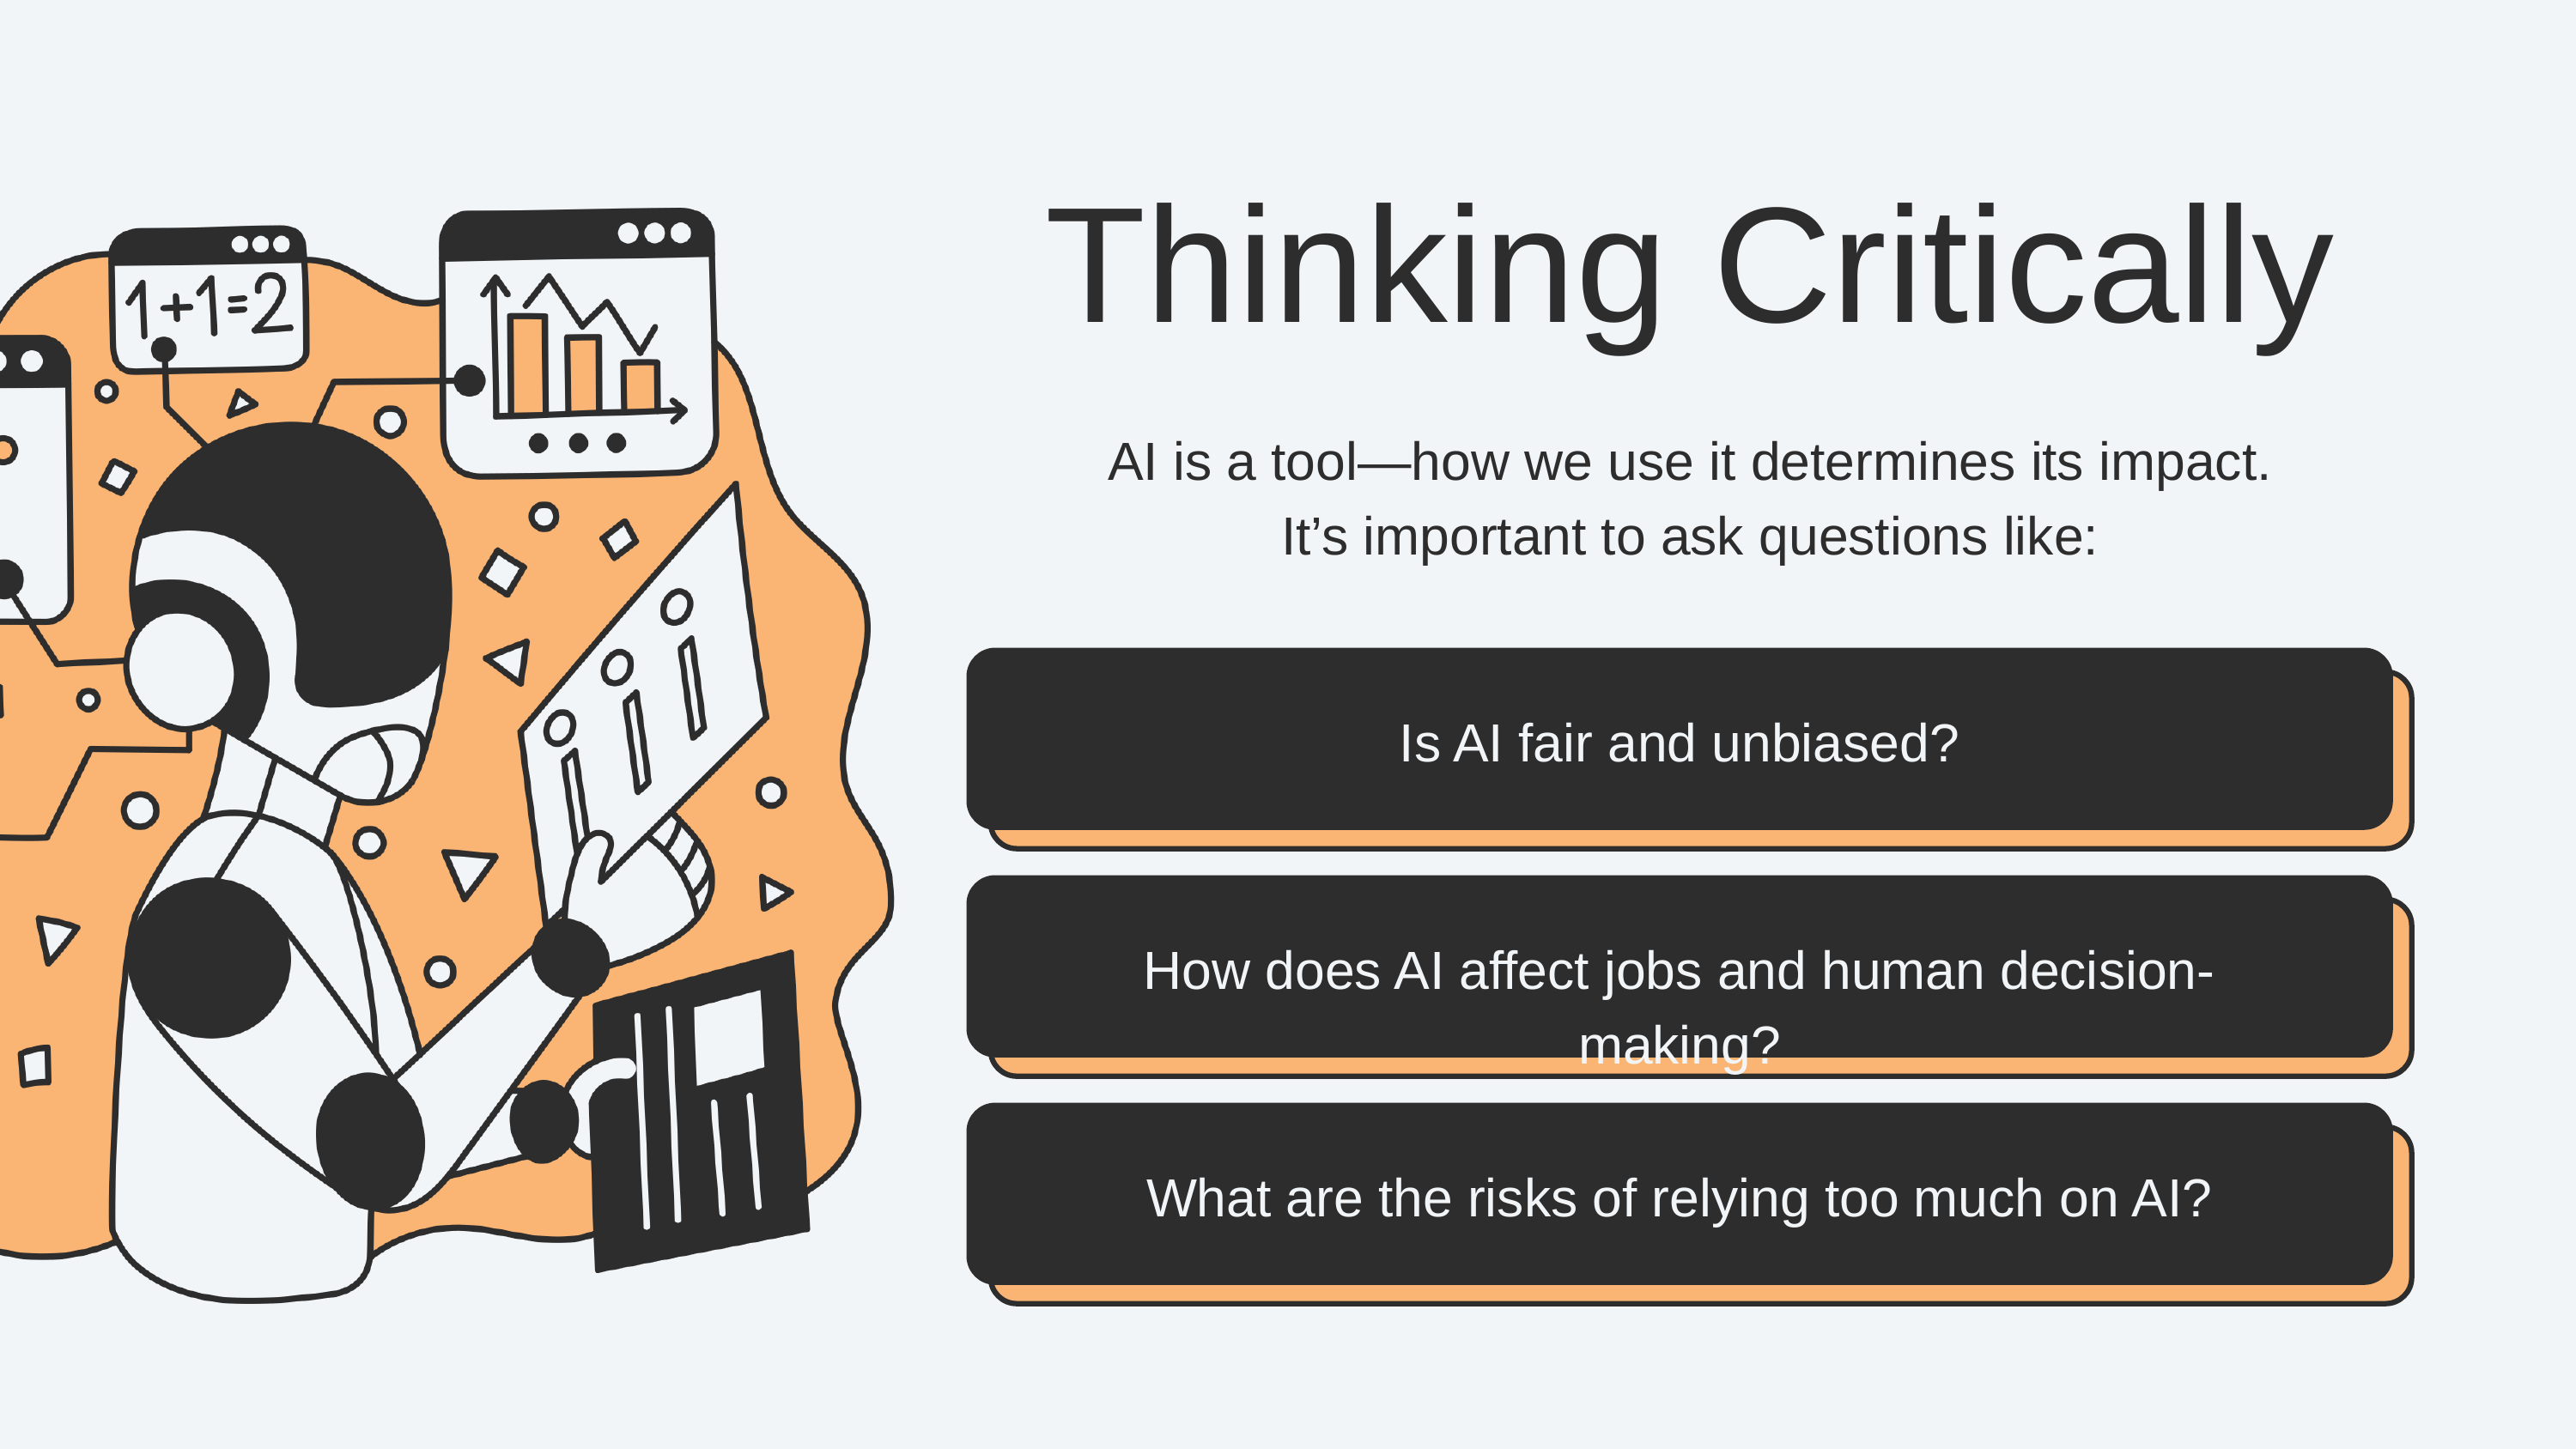

Thinking Critically

AI is a tool—how we use it determines its impact.
It’s important to ask questions like:

Is AI fair and unbiased?

How does AI affect jobs and human decision-making?

What are the risks of relying too much on AI?